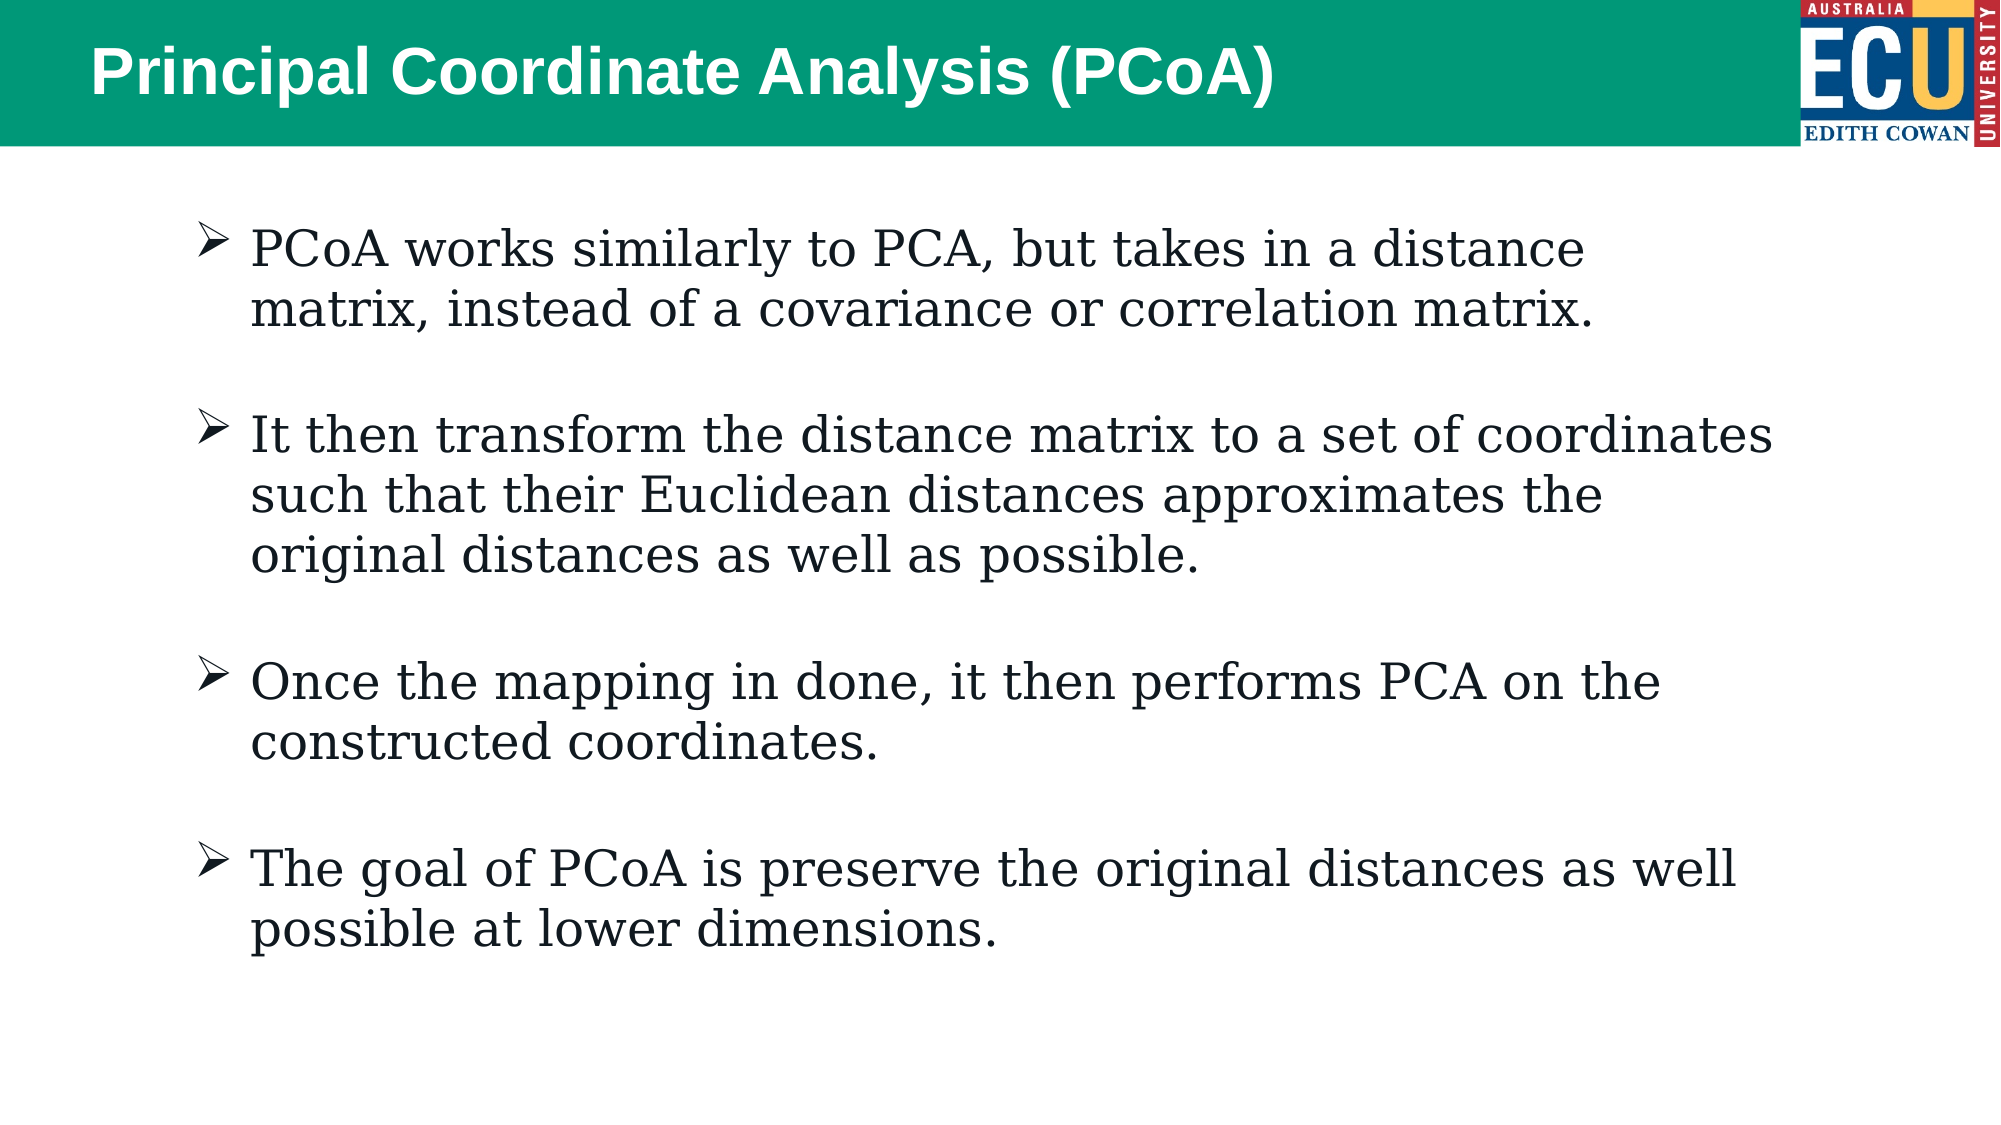

# Principal Coordinate Analysis (PCoA)
PCoA works similarly to PCA, but takes in a distance matrix, instead of a covariance or correlation matrix.

It then transform the distance matrix to a set of coordinates such that their Euclidean distances approximates the original distances as well as possible.

Once the mapping in done, it then performs PCA on the constructed coordinates.

The goal of PCoA is preserve the original distances as well possible at lower dimensions.